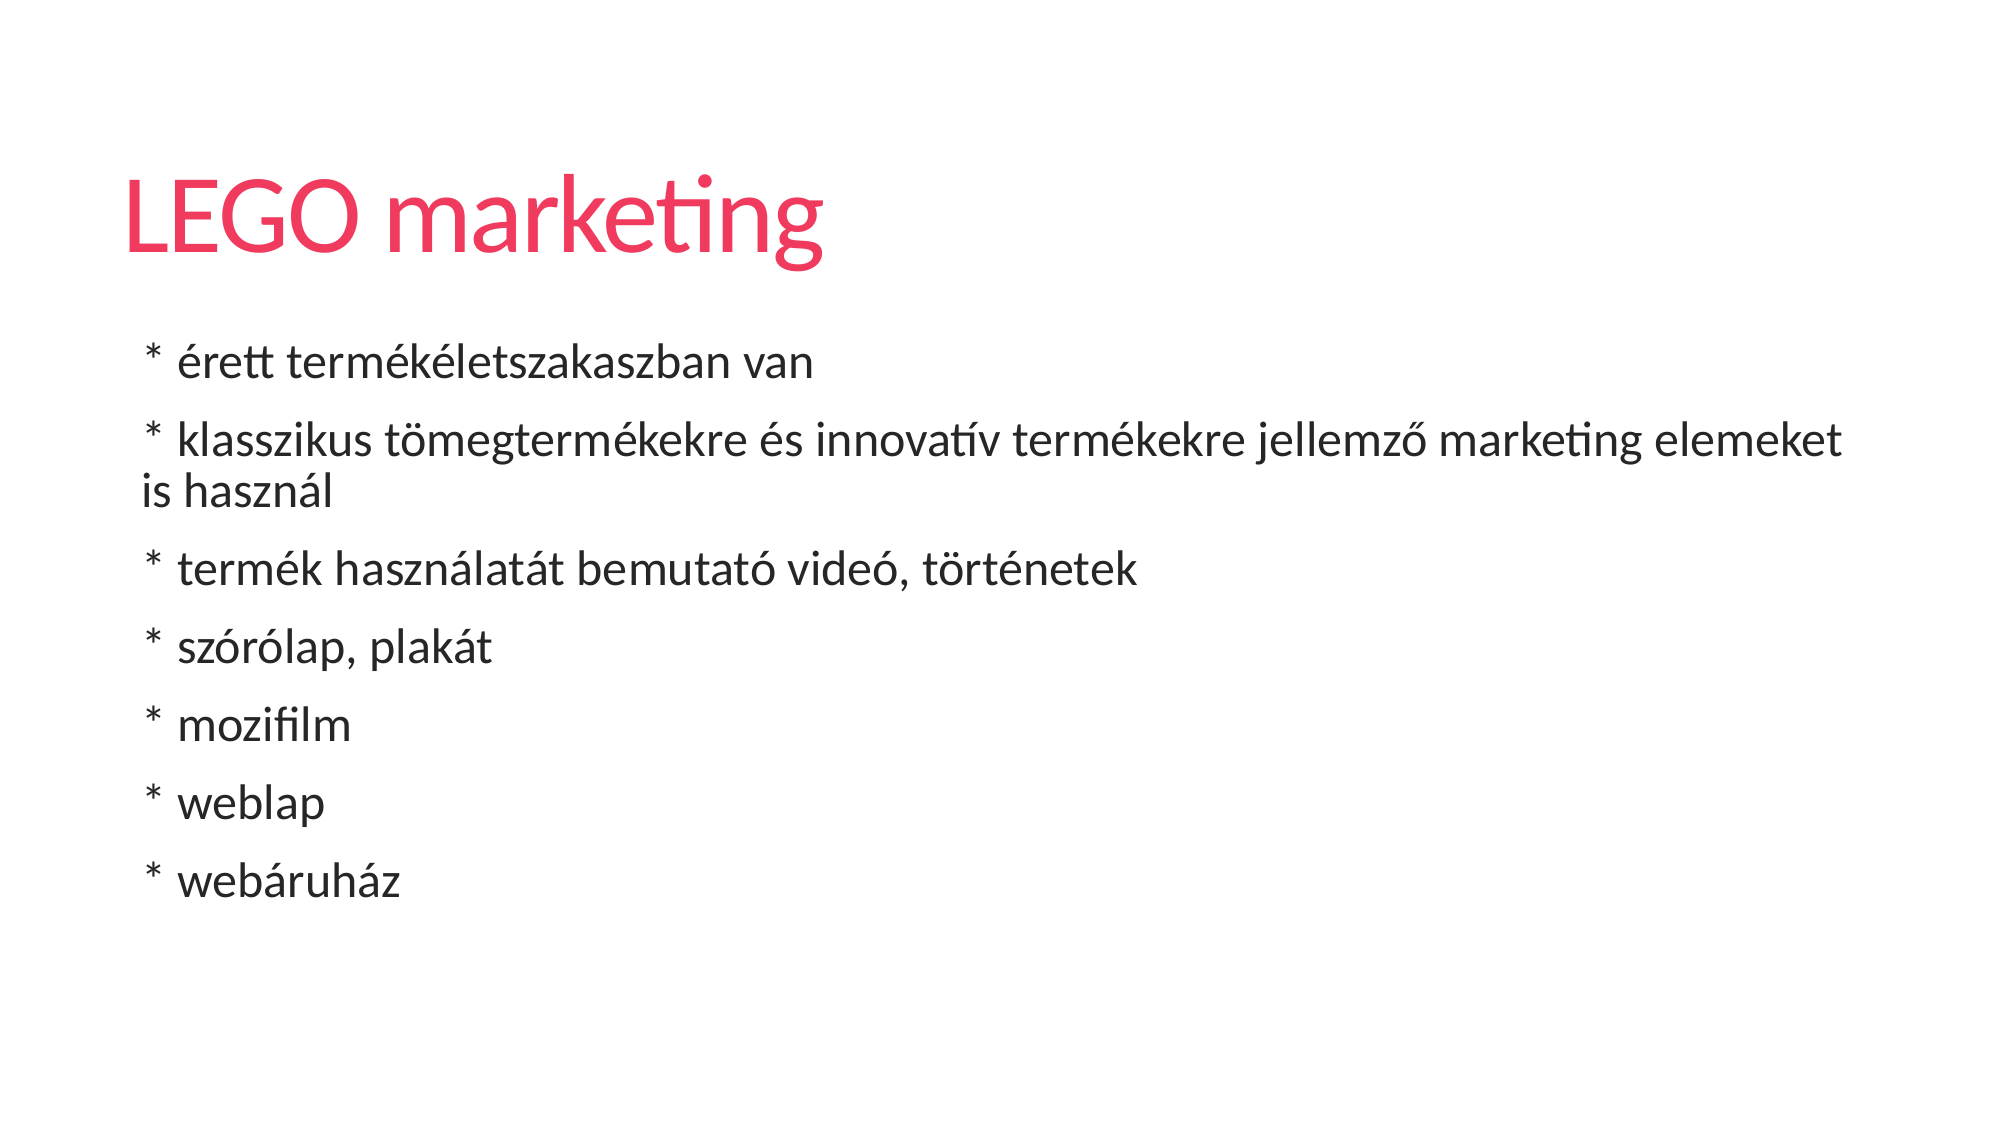

# LEGO marketing
* érett termékéletszakaszban van
* klasszikus tömegtermékekre és innovatív termékekre jellemző marketing elemeket is használ
* termék használatát bemutató videó, történetek
* szórólap, plakát
* mozifilm
* weblap
* webáruház